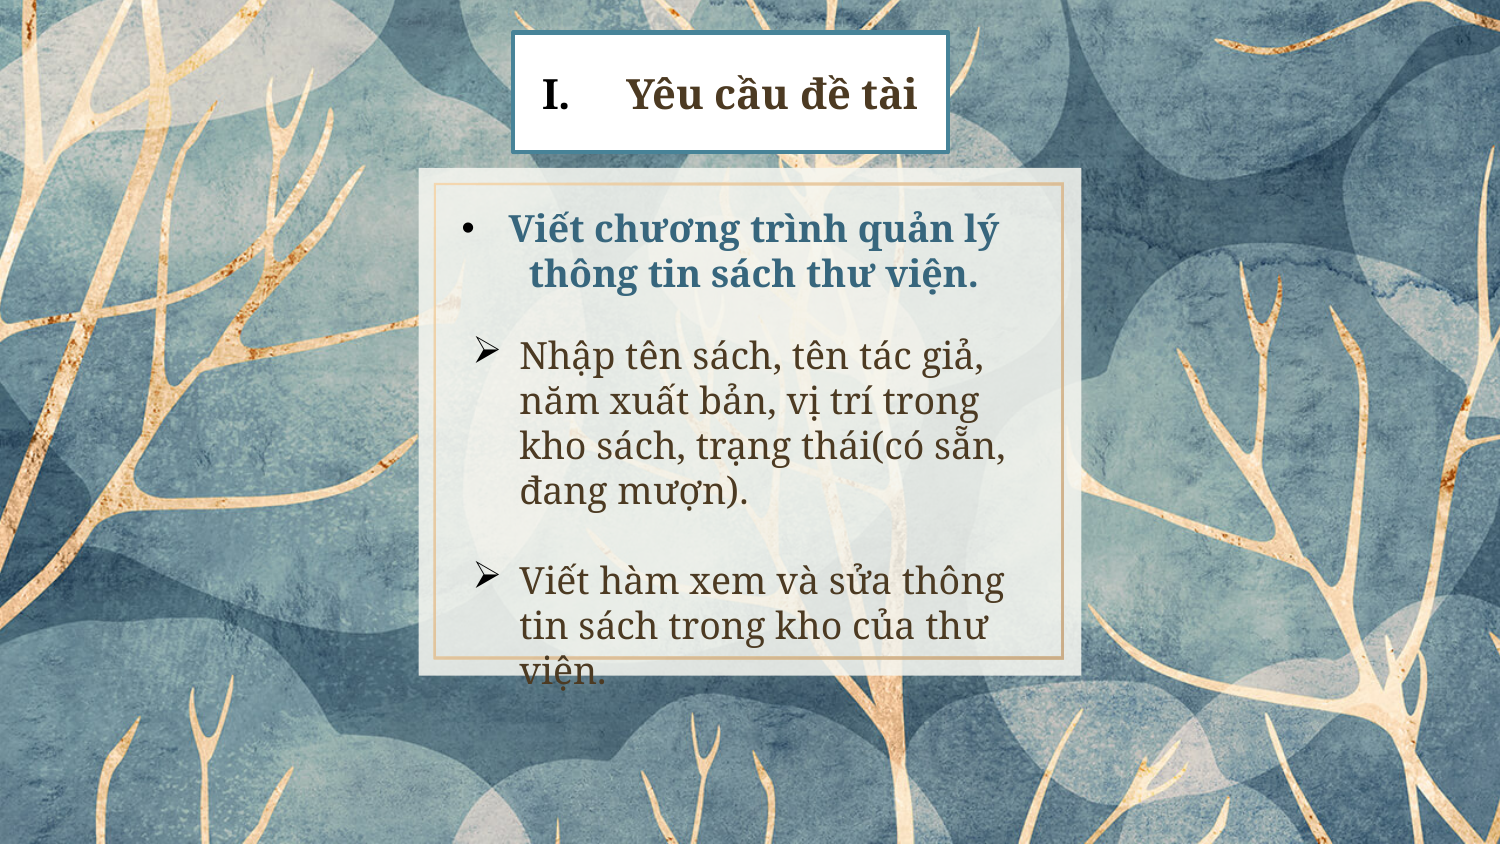

Yêu cầu đề tài
Viết chương trình quản lý thông tin sách thư viện.
Nhập tên sách, tên tác giả, năm xuất bản, vị trí trong kho sách, trạng thái(có sẵn, đang mượn).

Viết hàm xem và sửa thông tin sách trong kho của thư viện.